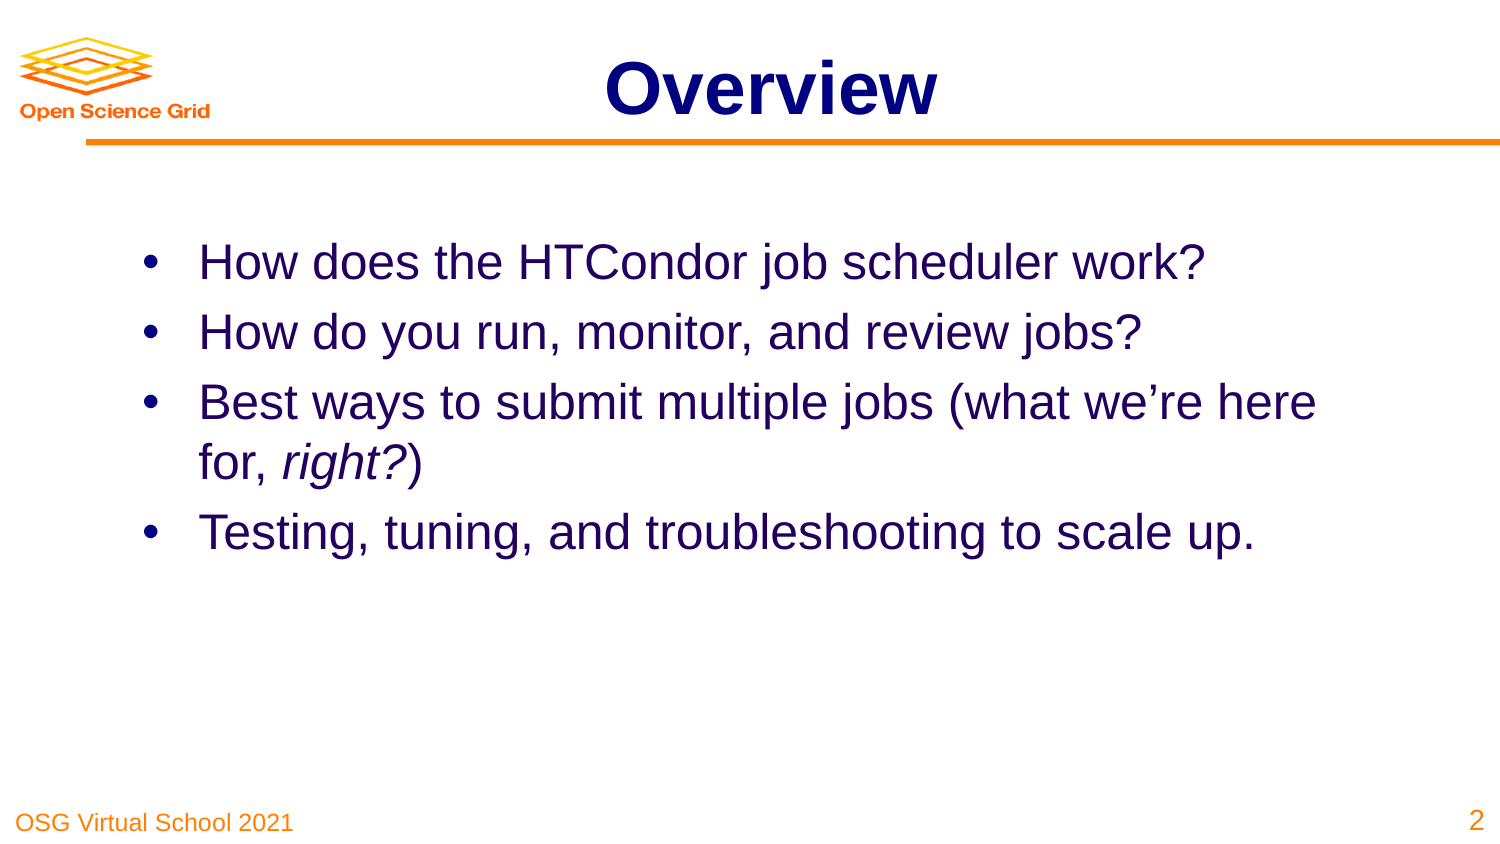

# Overview
How does the HTCondor job scheduler work?
How do you run, monitor, and review jobs?
Best ways to submit multiple jobs (what we’re here for, right?)
Testing, tuning, and troubleshooting to scale up.
2